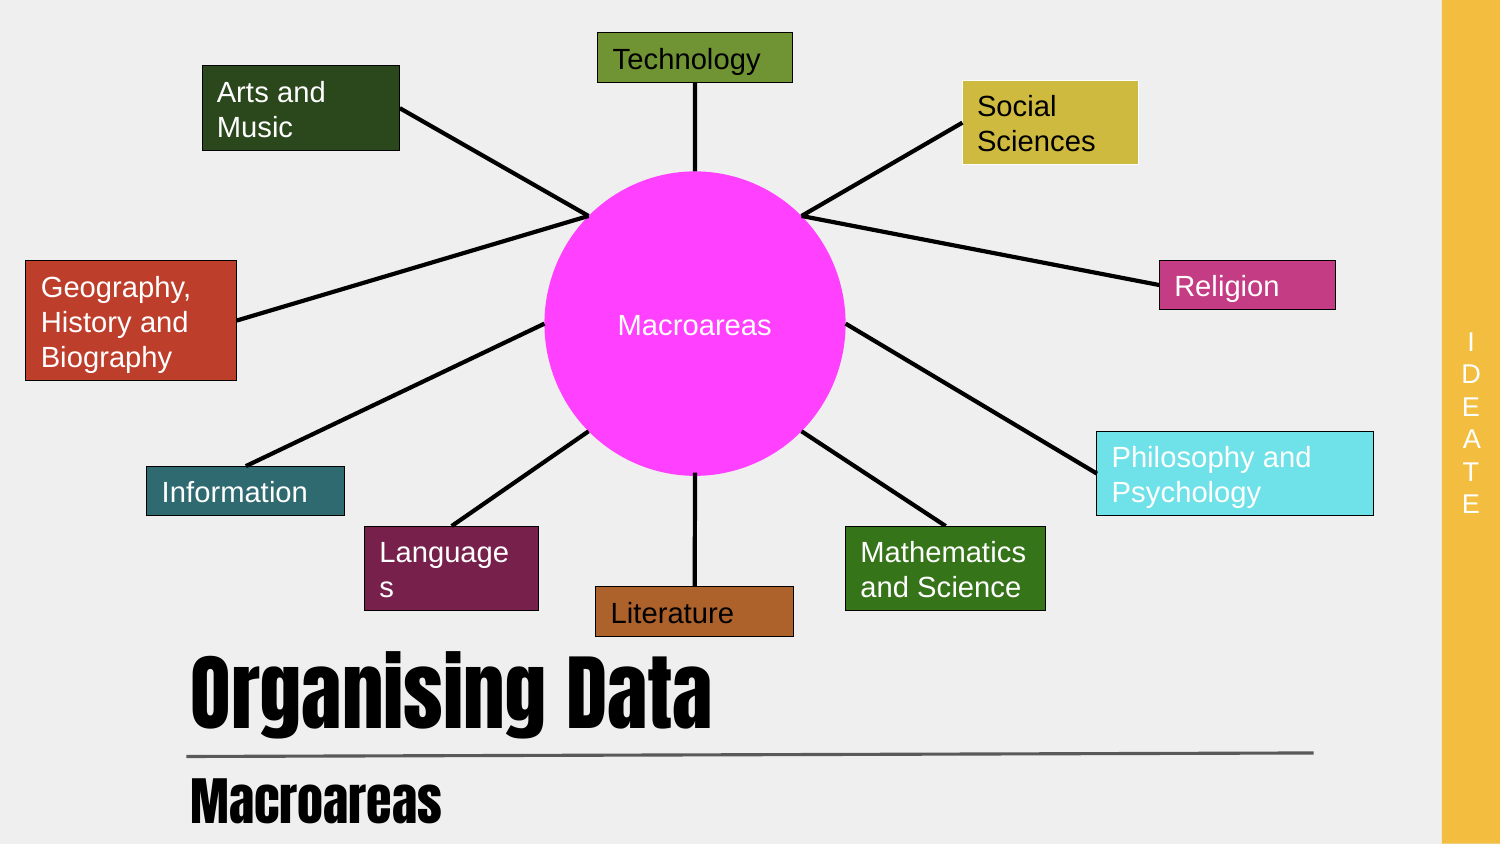

I
DEATE
Technology
Arts and Music
Social Sciences
Macroareas
Religion
Geography, History and Biography
Philosophy and Psychology
Information
Languages
Mathematics and Science
Literature
Organising Data
Macroareas